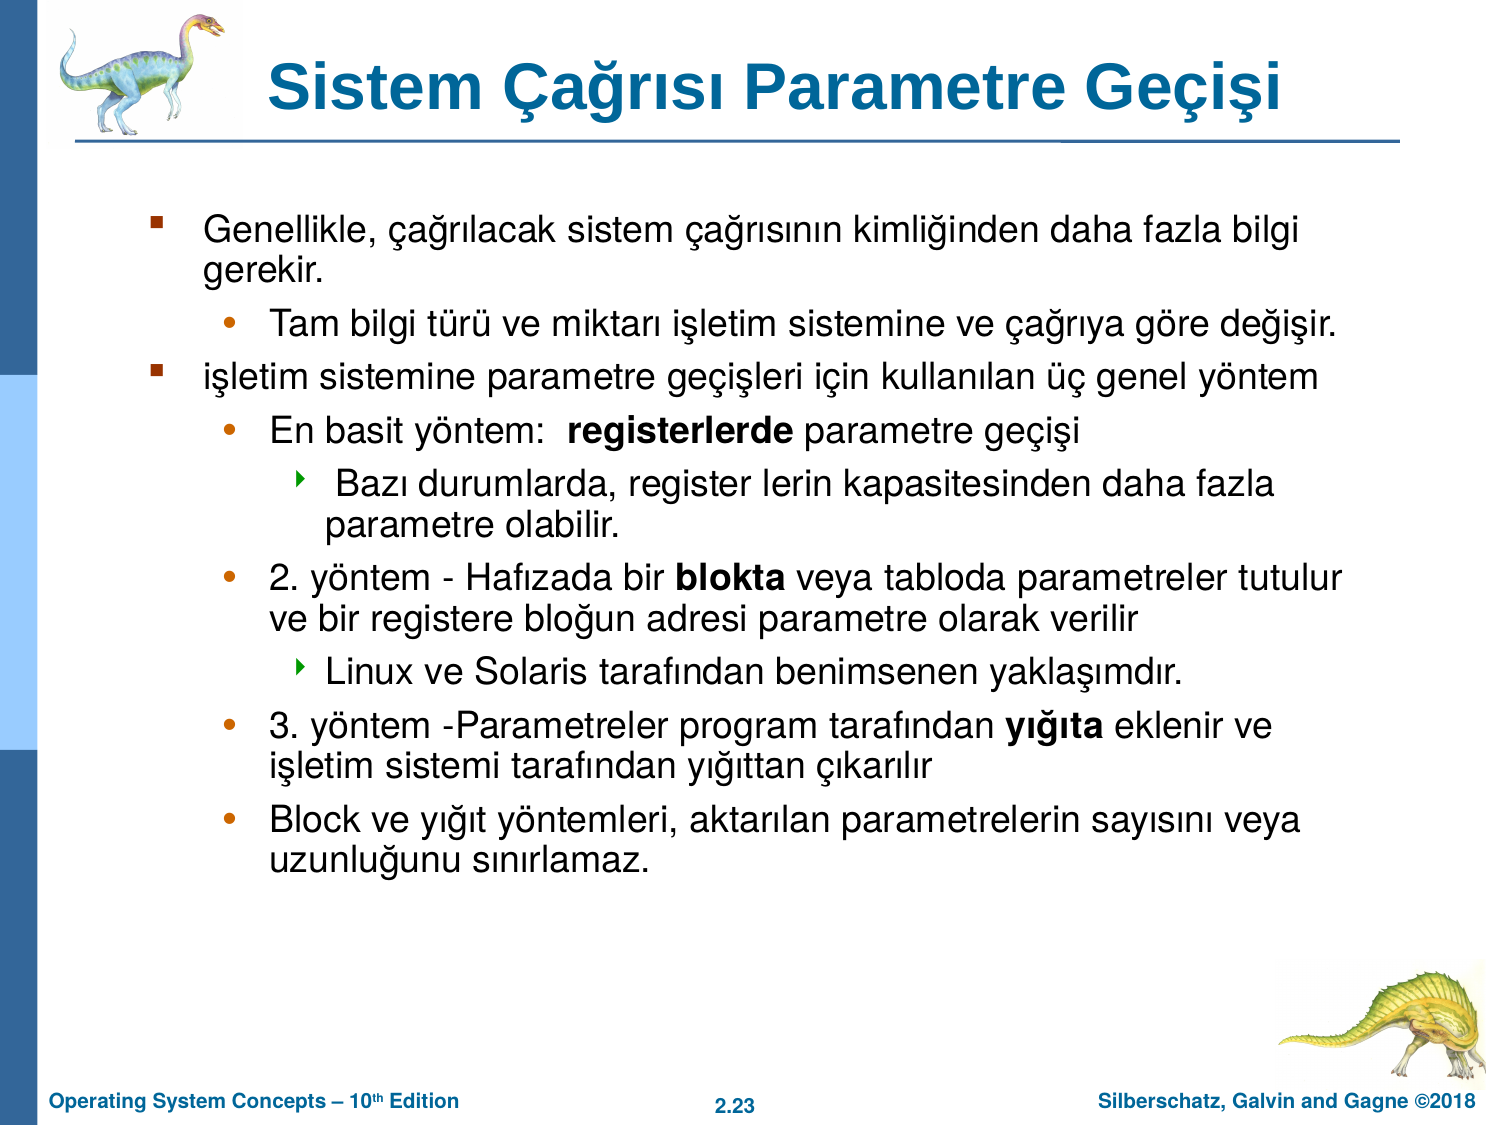

# Sistem Çağrısı Parametre Geçişi
Genellikle, çağrılacak sistem çağrısının kimliğinden daha fazla bilgi gerekir.
Tam bilgi türü ve miktarı işletim sistemine ve çağrıya göre değişir.
işletim sistemine parametre geçişleri için kullanılan üç genel yöntem
En basit yöntem:  registerlerde parametre geçişi
 Bazı durumlarda, register lerin kapasitesinden daha fazla parametre olabilir.
2. yöntem - Hafızada bir blokta veya tabloda parametreler tutulur ve bir registere bloğun adresi parametre olarak verilir
Linux ve Solaris tarafından benimsenen yaklaşımdır.
3. yöntem -Parametreler program tarafından yığıta eklenir ve işletim sistemi tarafından yığıttan çıkarılır
Block ve yığıt yöntemleri, aktarılan parametrelerin sayısını veya uzunluğunu sınırlamaz.